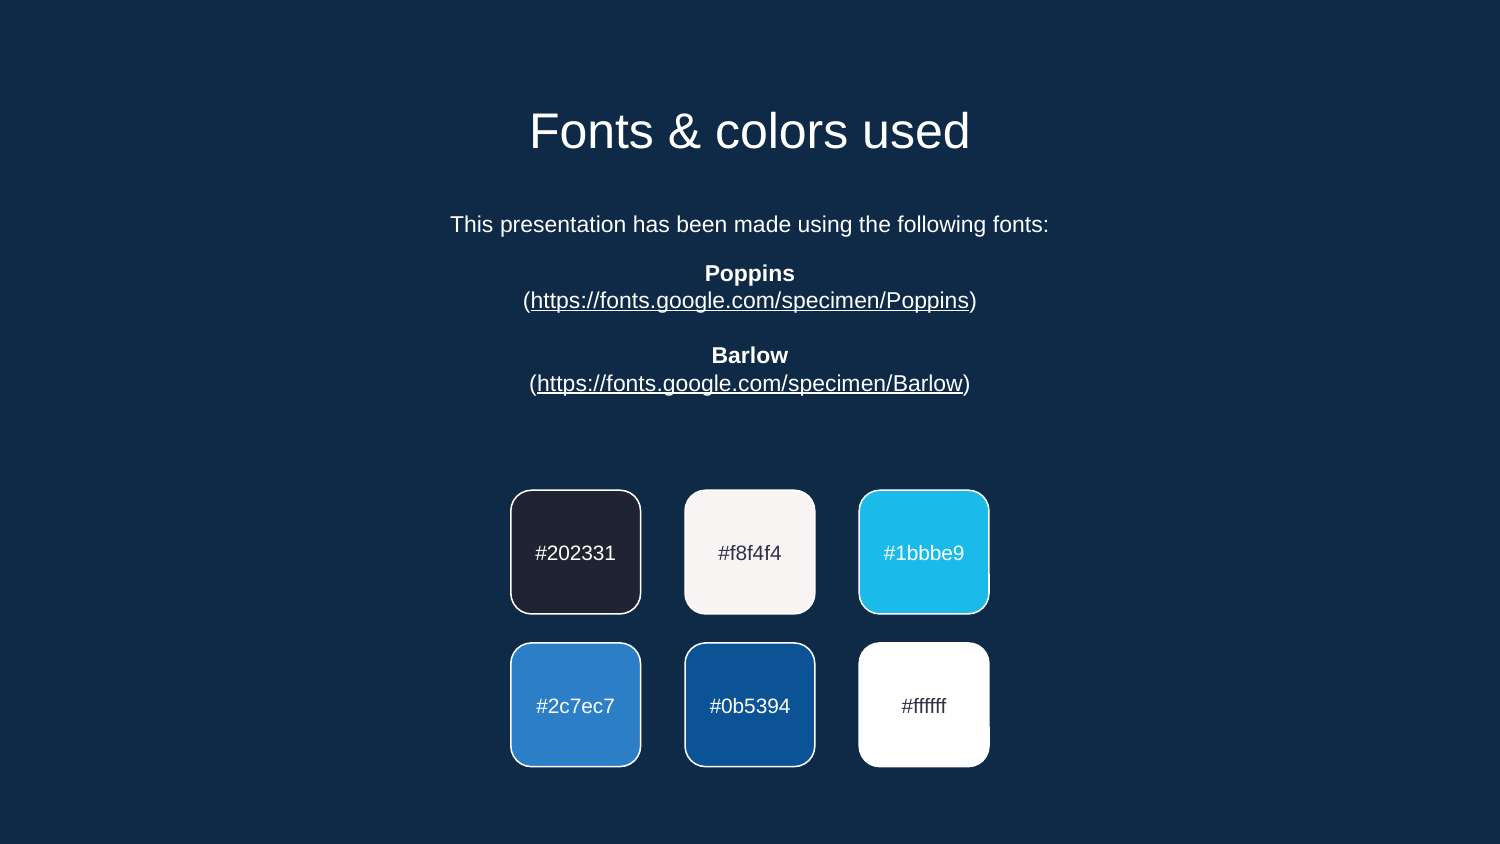

# Fonts & colors used
This presentation has been made using the following fonts:
Poppins
(https://fonts.google.com/specimen/Poppins)

Barlow
(https://fonts.google.com/specimen/Barlow)

#202331
#f8f4f4
#1bbbe9

#2c7ec7
#0b5394
#ffffff